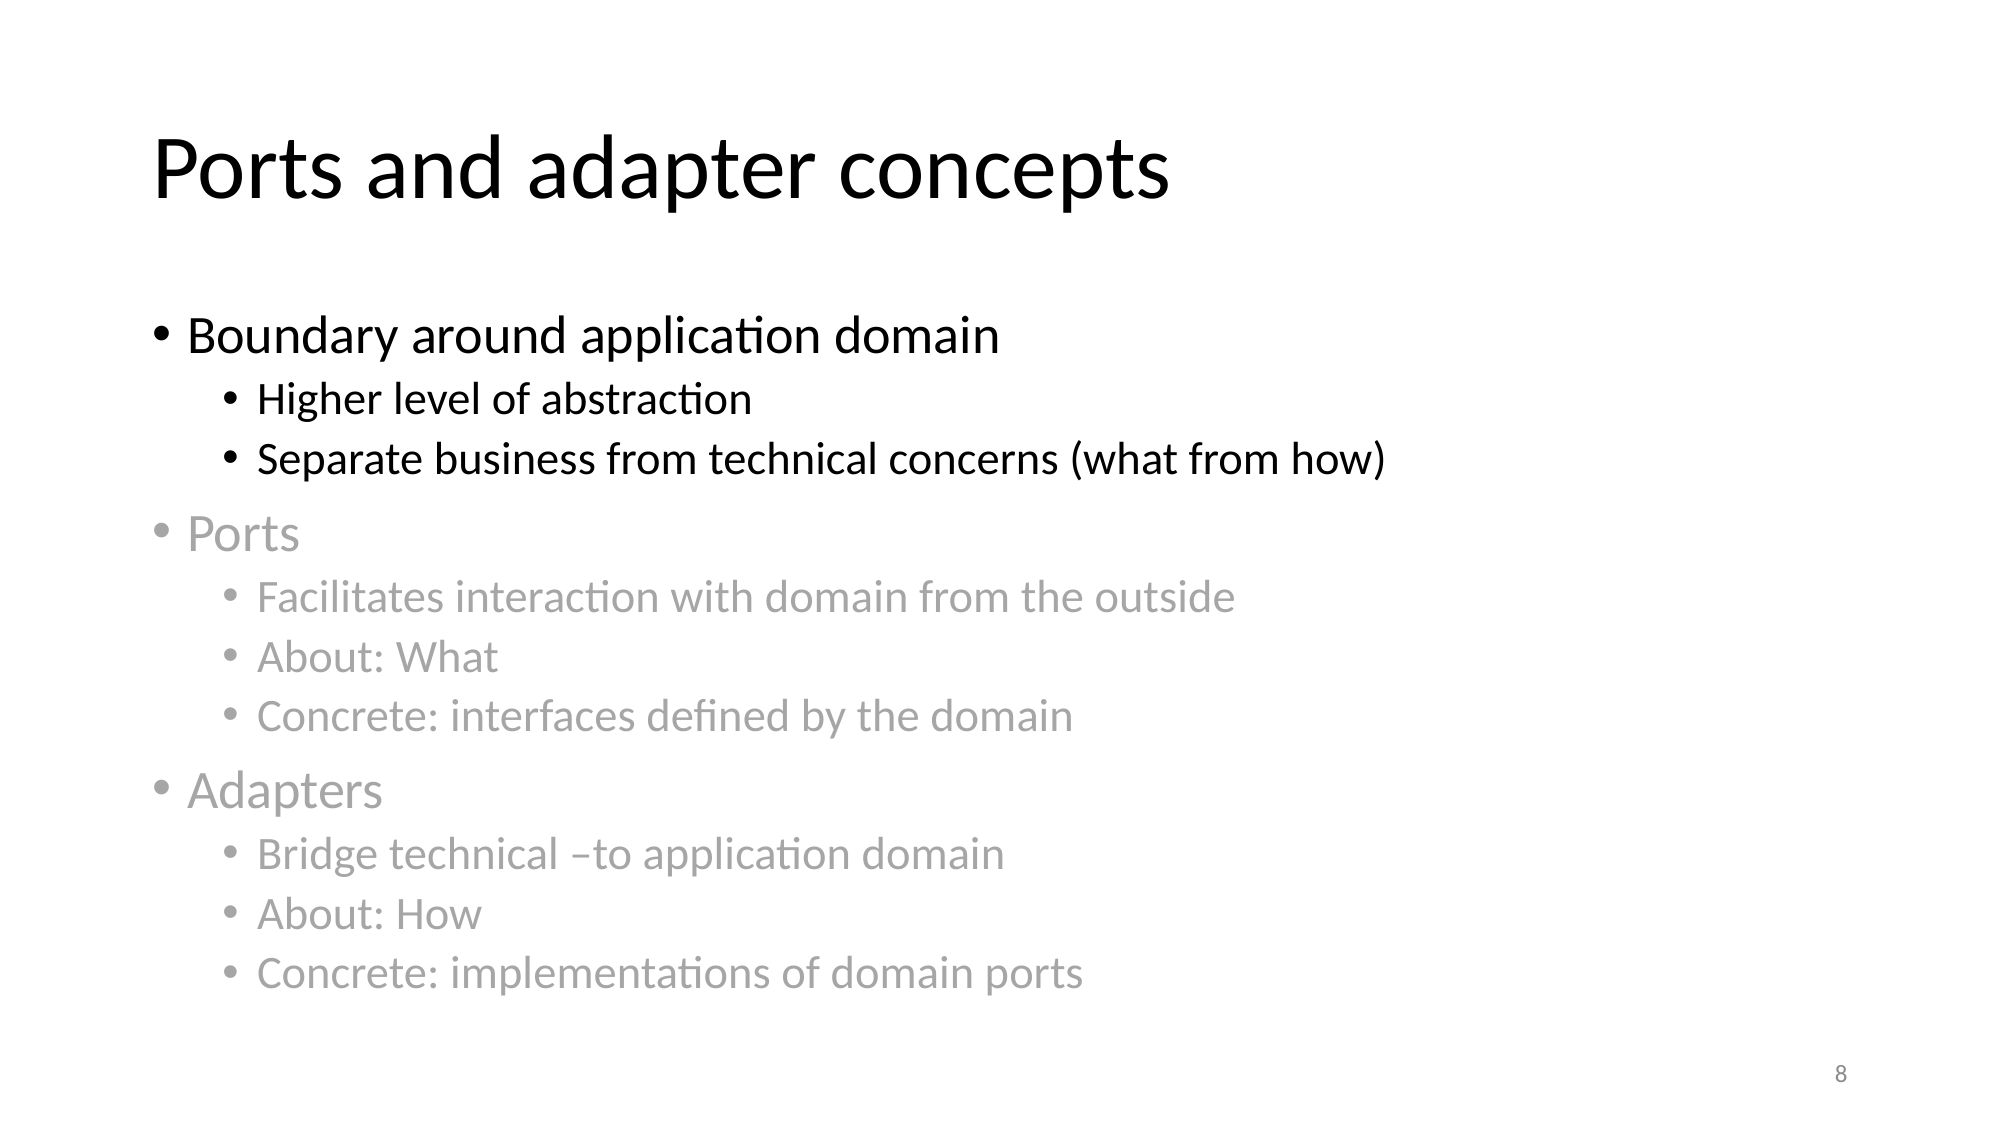

# Ports and adapter concepts
Boundary around application domain
Higher level of abstraction
Separate business from technical concerns (what from how)
Ports
Facilitates interaction with domain from the outside
About: What
Concrete: interfaces defined by the domain
Adapters
Bridge technical –to application domain
About: How
Concrete: implementations of domain ports

8